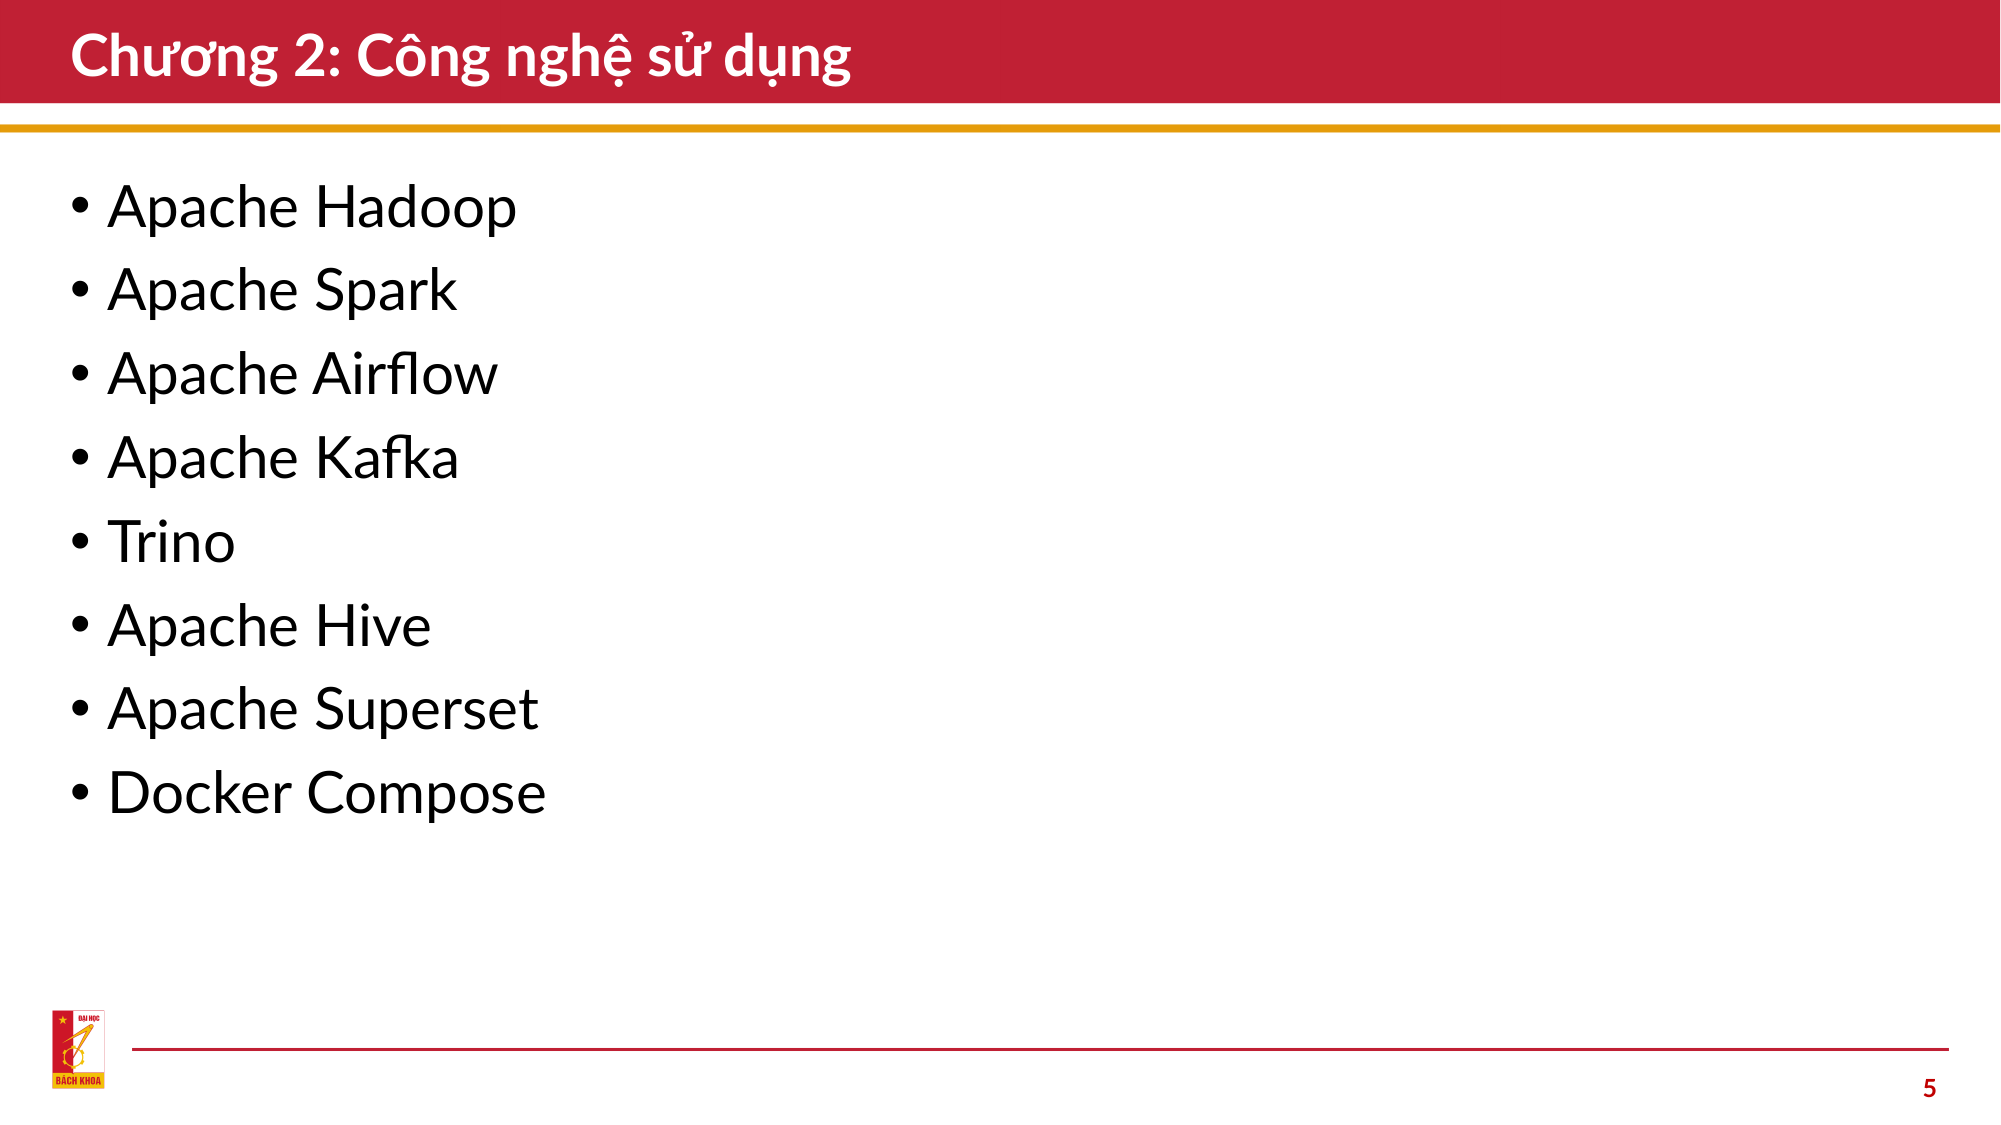

# Chương 2: Công nghệ sử dụng
Apache Hadoop
Apache Spark
Apache Airflow
Apache Kafka
Trino
Apache Hive
Apache Superset
Docker Compose
5